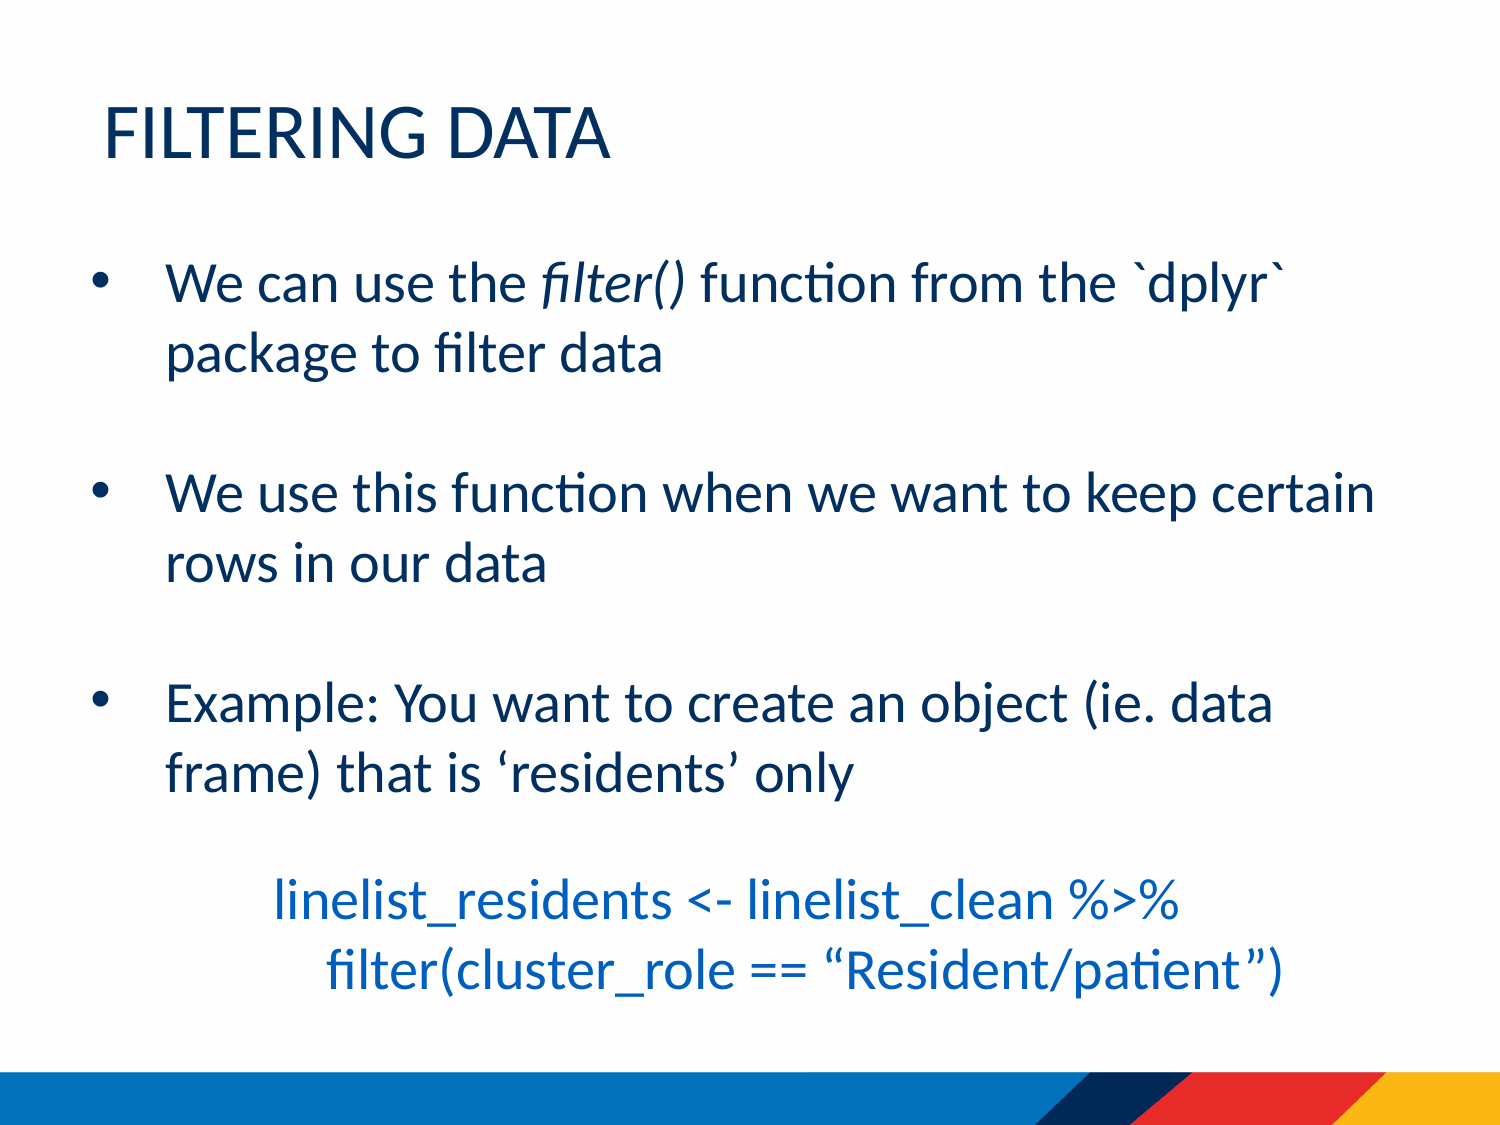

# Filtering data
We can use the filter() function from the `dplyr` package to filter data

We use this function when we want to keep certain rows in our data

Example: You want to create an object (ie. data frame) that is ‘residents’ only
linelist_residents <- linelist_clean %>%
    filter(cluster_role == “Resident/patient”)